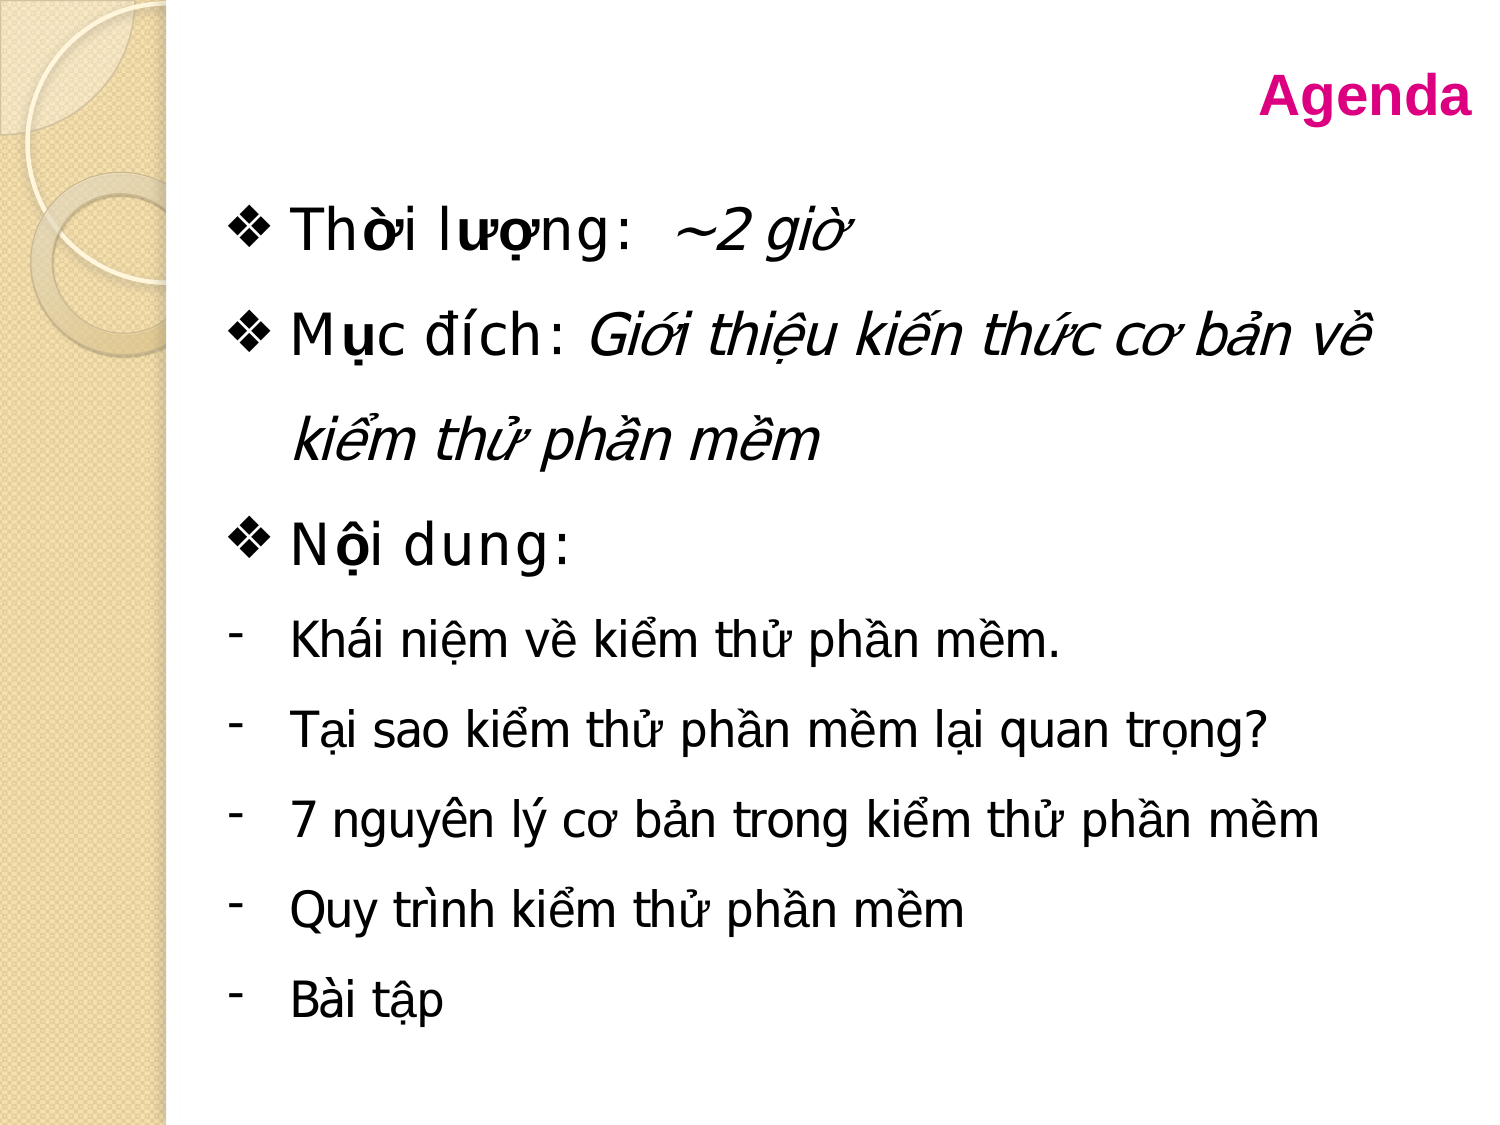

Agenda
Thời lượng:  ~2 giờ
Mục đích: Giới thiệu kiến thức cơ bản về kiểm thử phần mềm
Nội dung:
Khái niệm về kiểm thử phần mềm.
Tại sao kiểm thử phần mềm lại quan trọng?
7 nguyên lý cơ bản trong kiểm thử phần mềm
Quy trình kiểm thử phần mềm
Bài tập